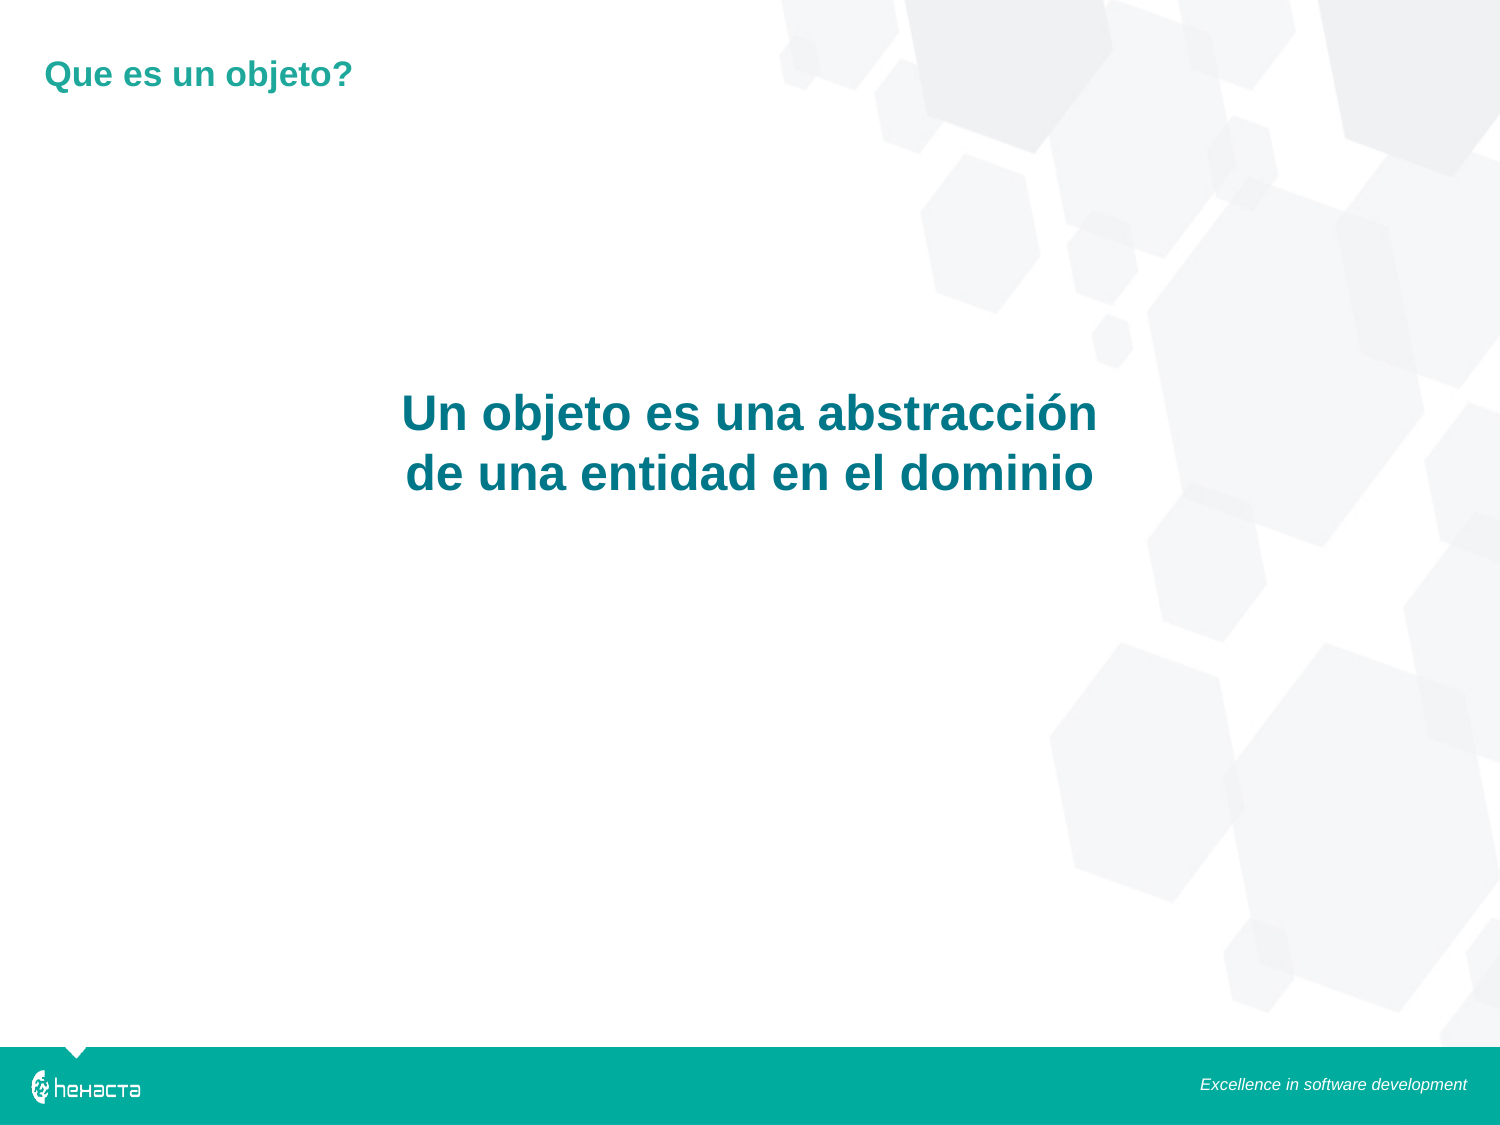

Que es un objeto?
Un objeto es una abstracción de una entidad en el dominio